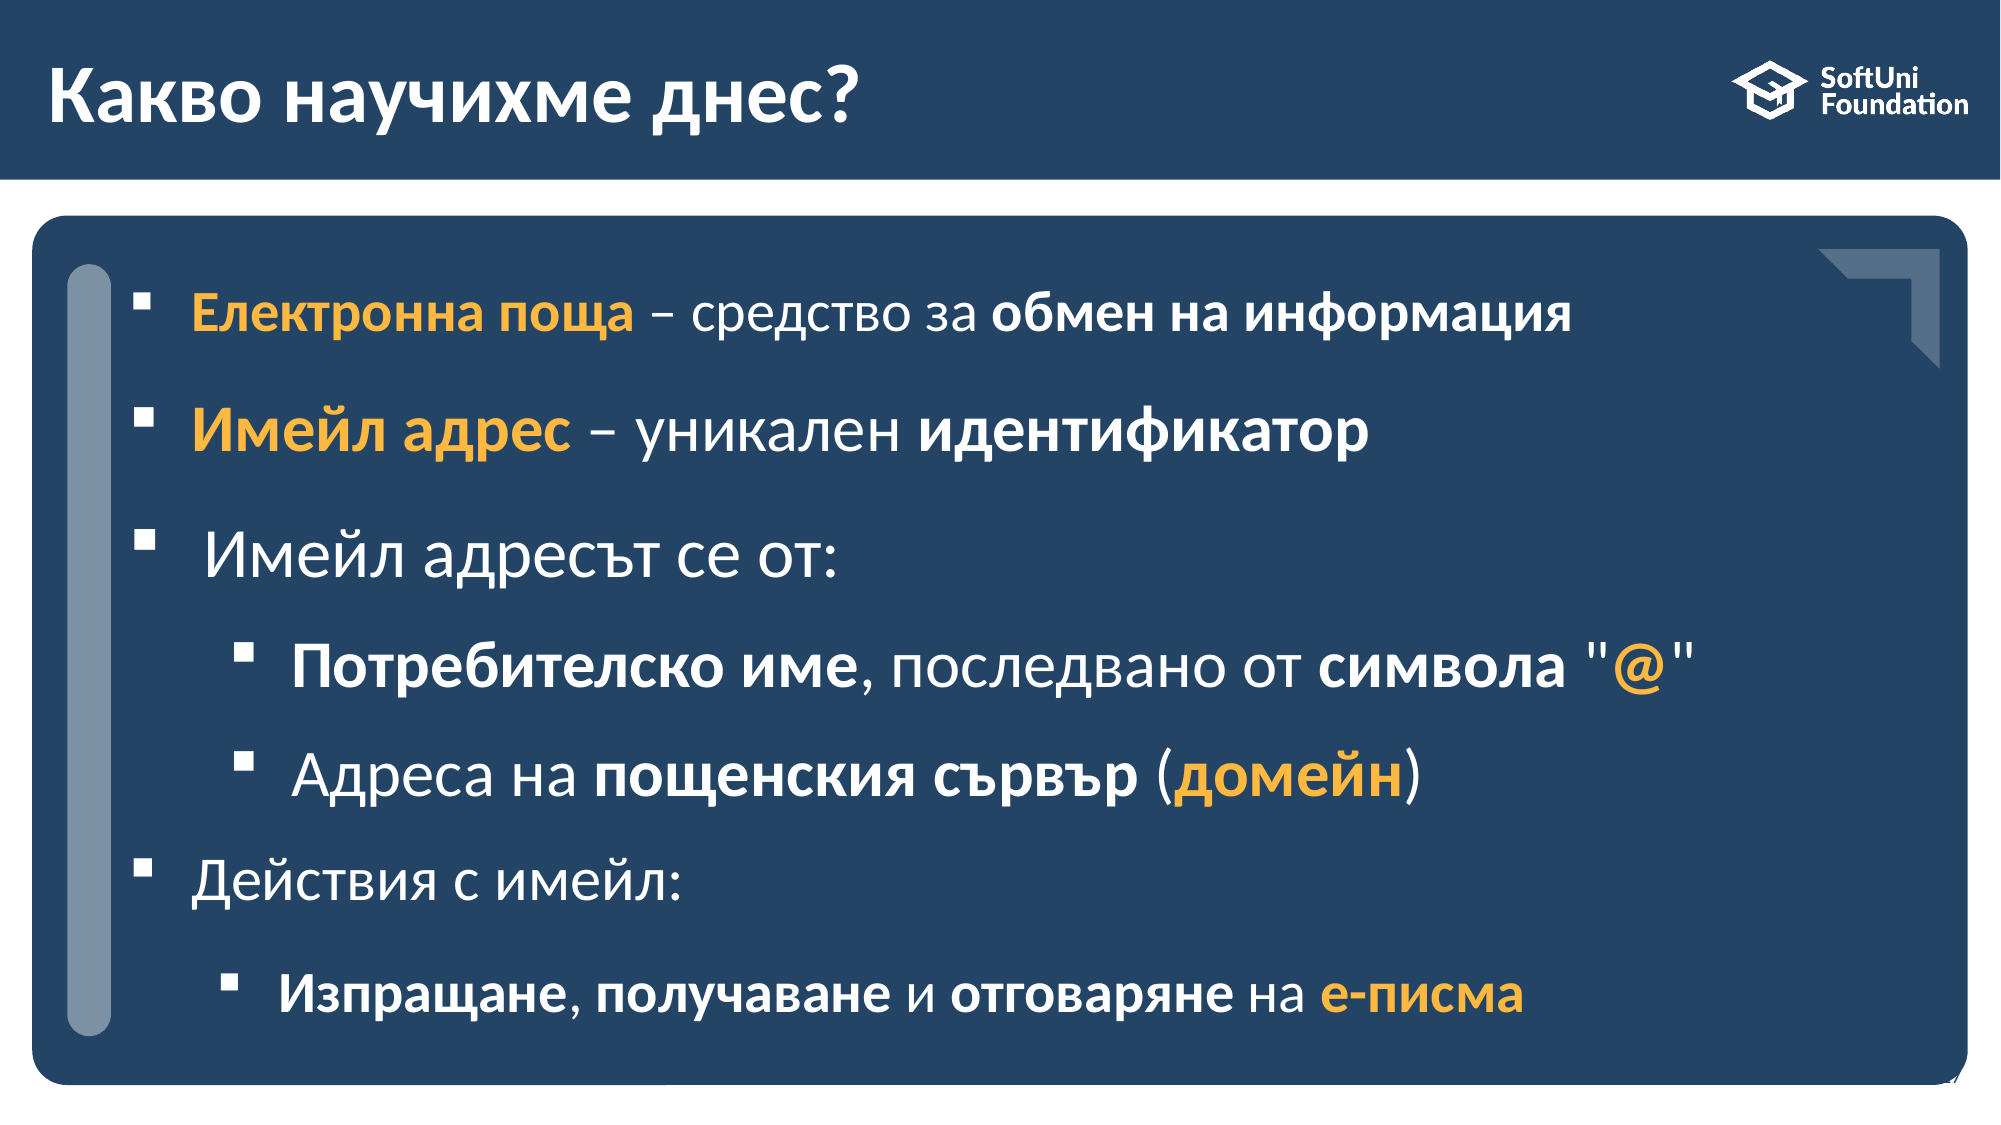

# Какво научихме днес?

…
…
…

Електронна поща – средство за обмен на информация
Имейл адрес – уникален идентификатор
Имейл адресът се от:
Потребителско име, последвано от символа "@"
Адреса на пощенския сървър (домейн)
Действия с имейл:
Изпращане, получаване и отговаряне на е-писма
27